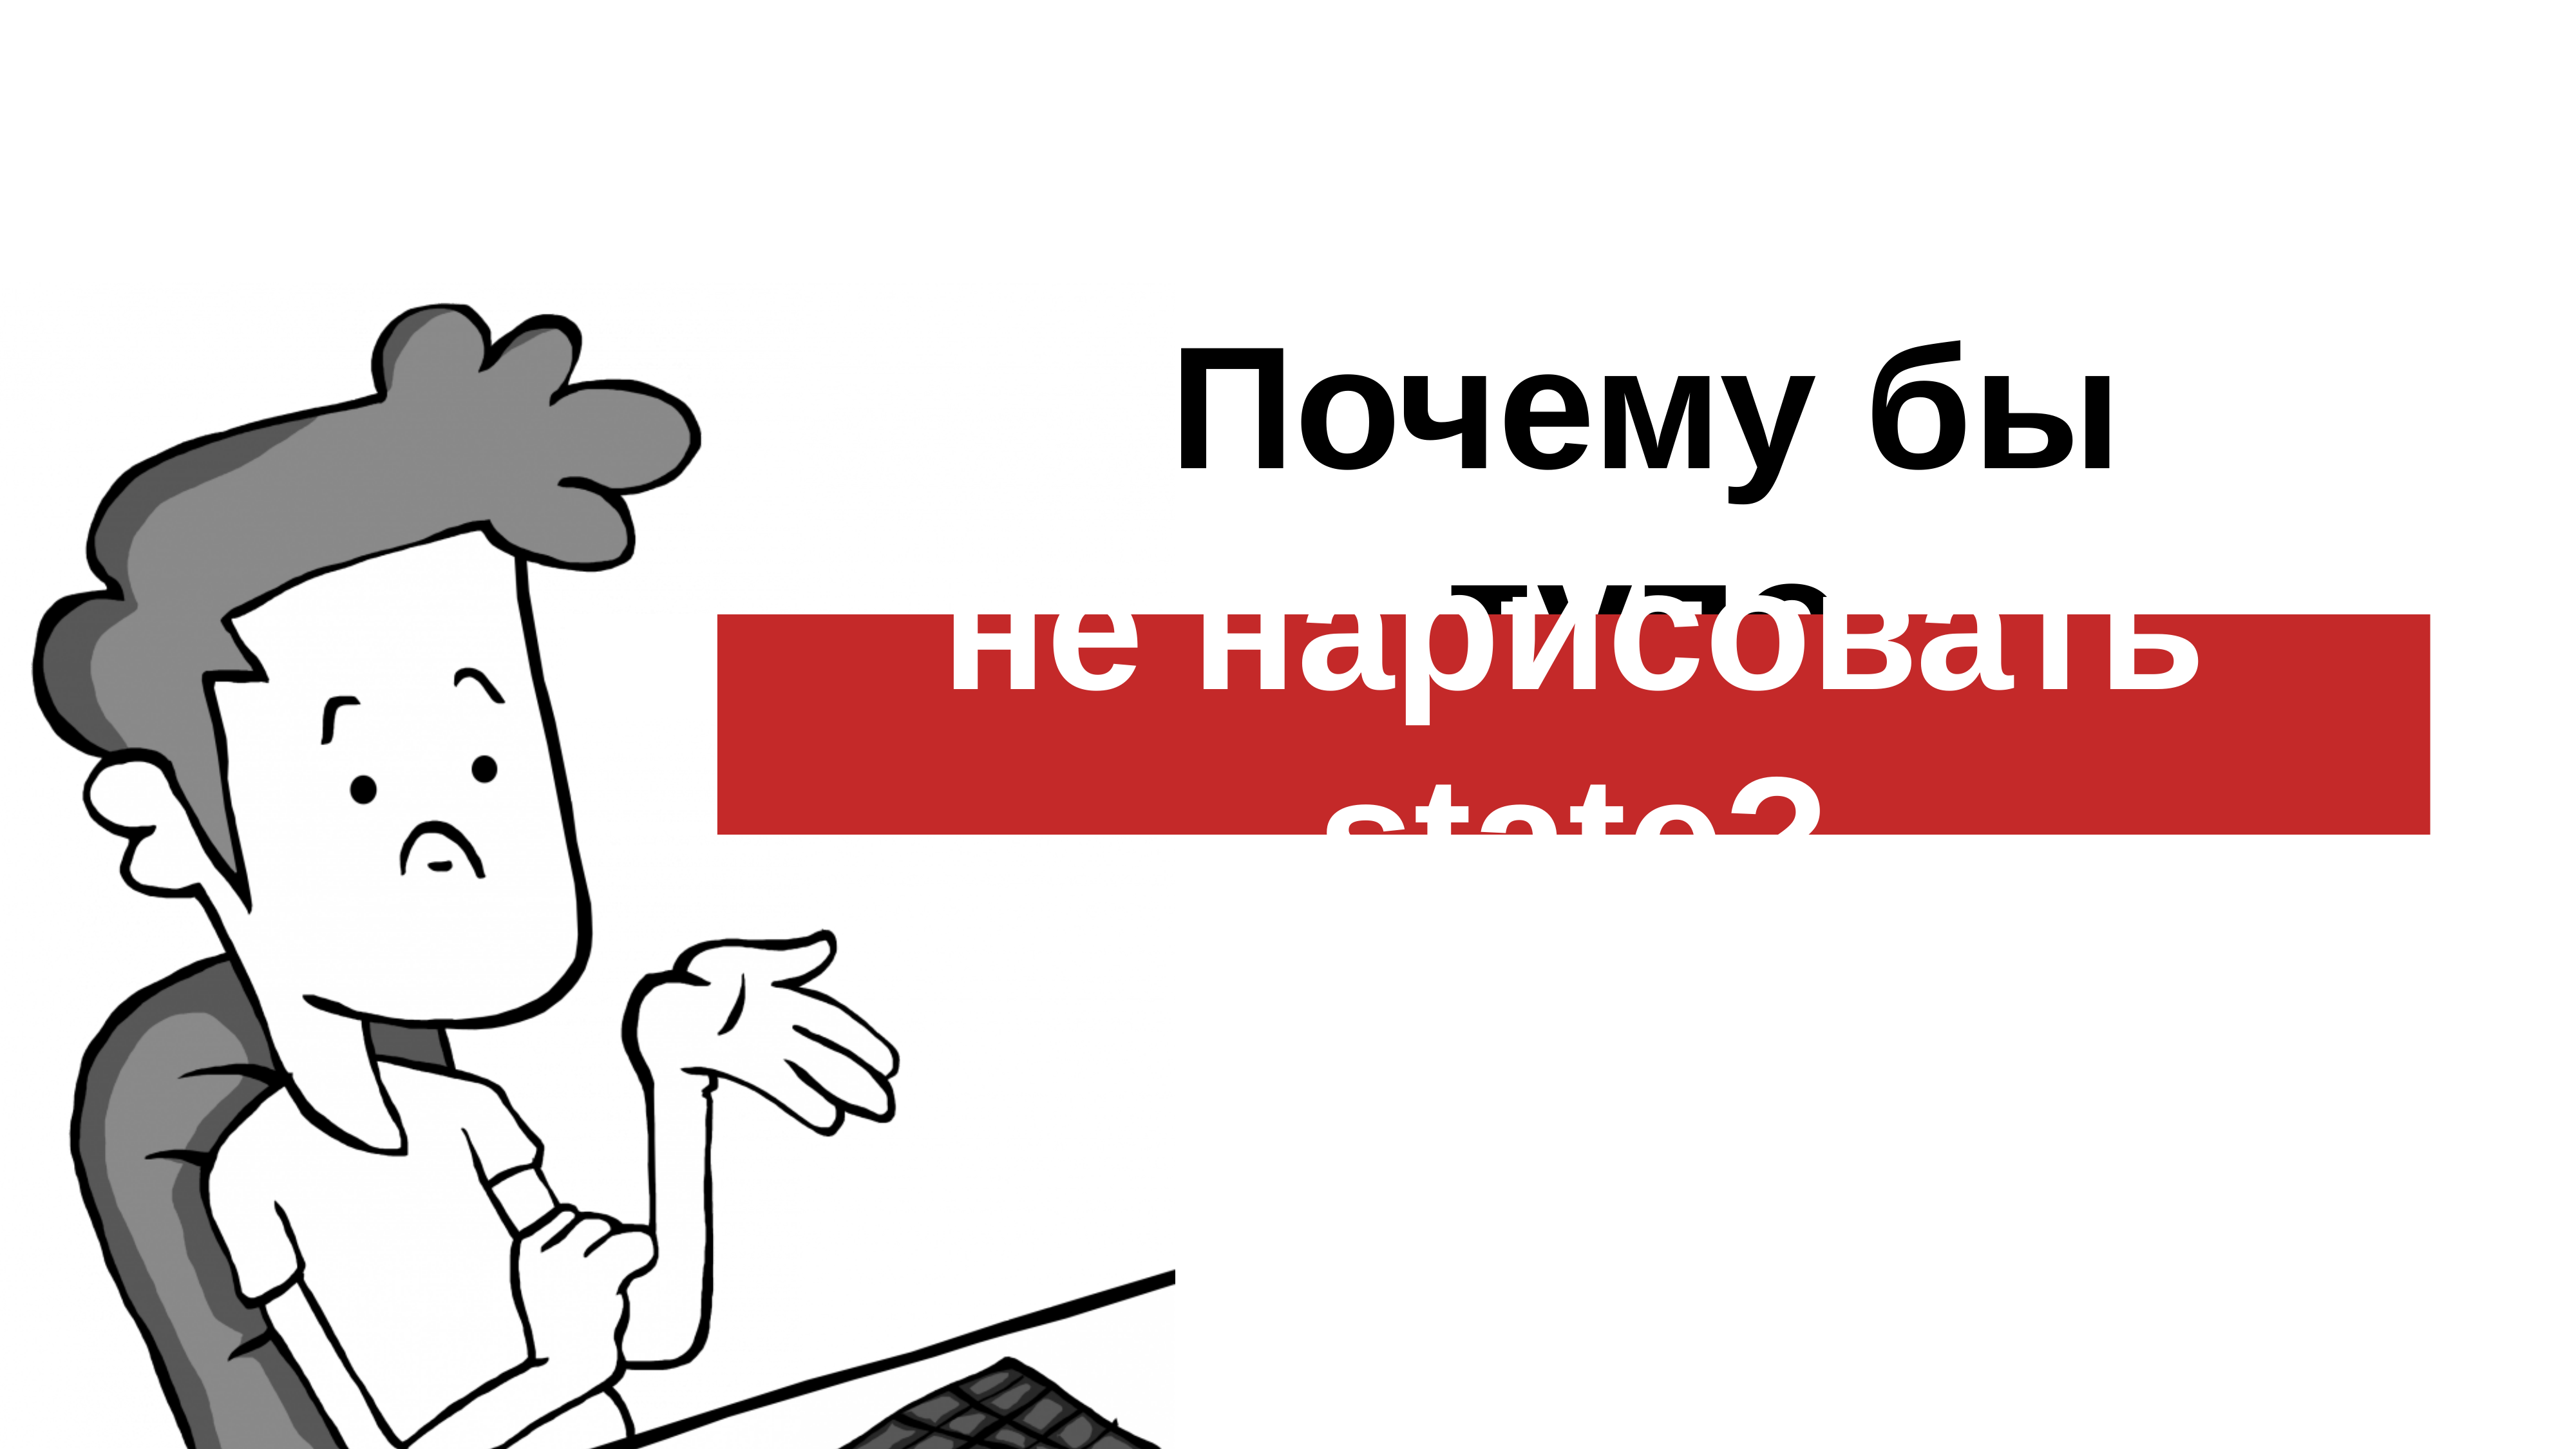

Почему бы тупо
не нарисовать state?
4